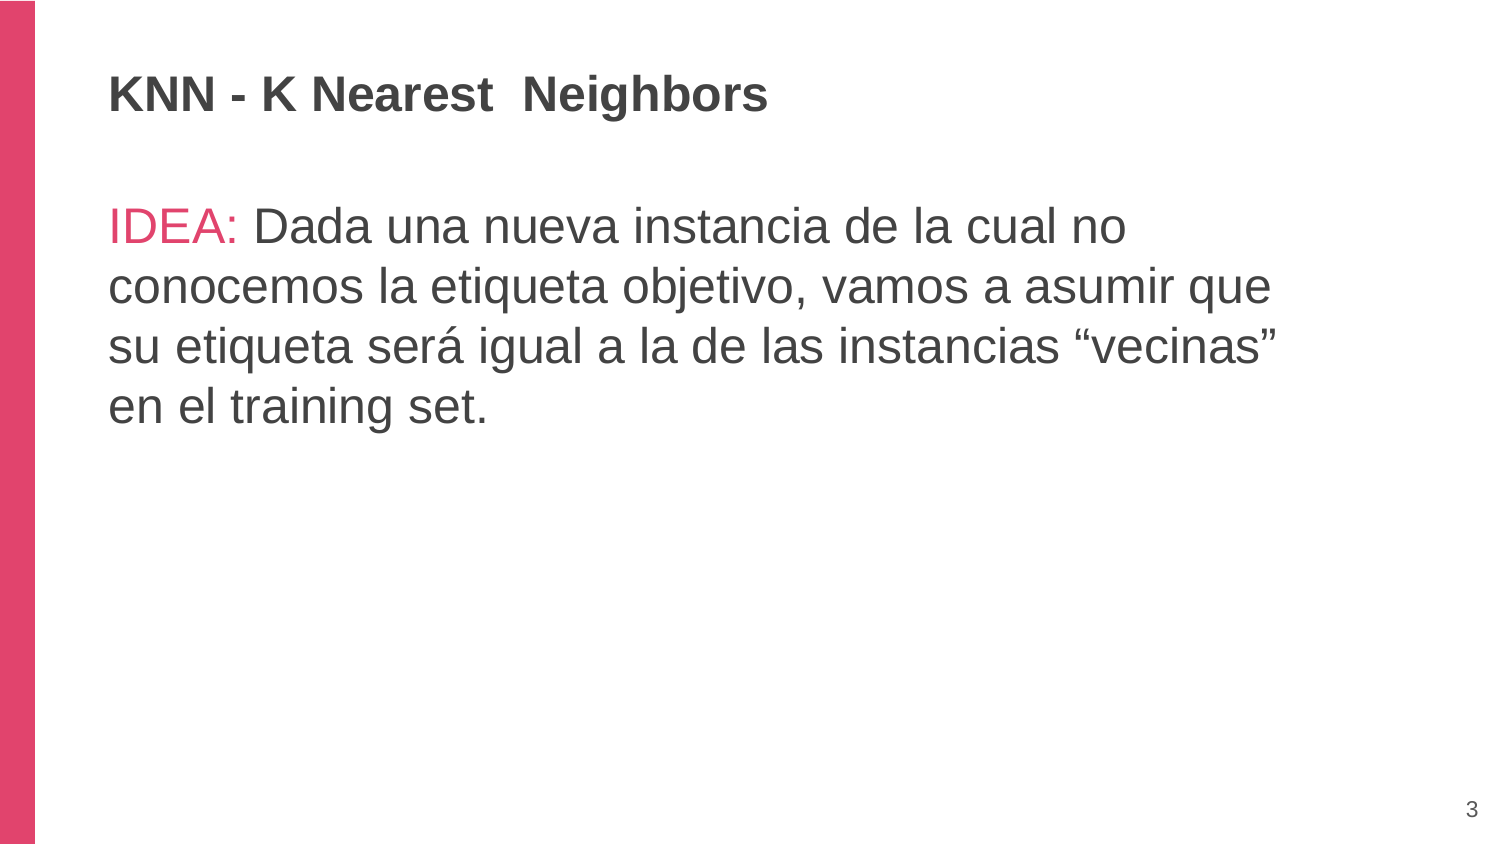

KNN - K Nearest  Neighbors
IDEA: Dada una nueva instancia de la cual no conocemos la etiqueta objetivo, vamos a asumir que su etiqueta será igual a la de las instancias “vecinas” en el training set.
3